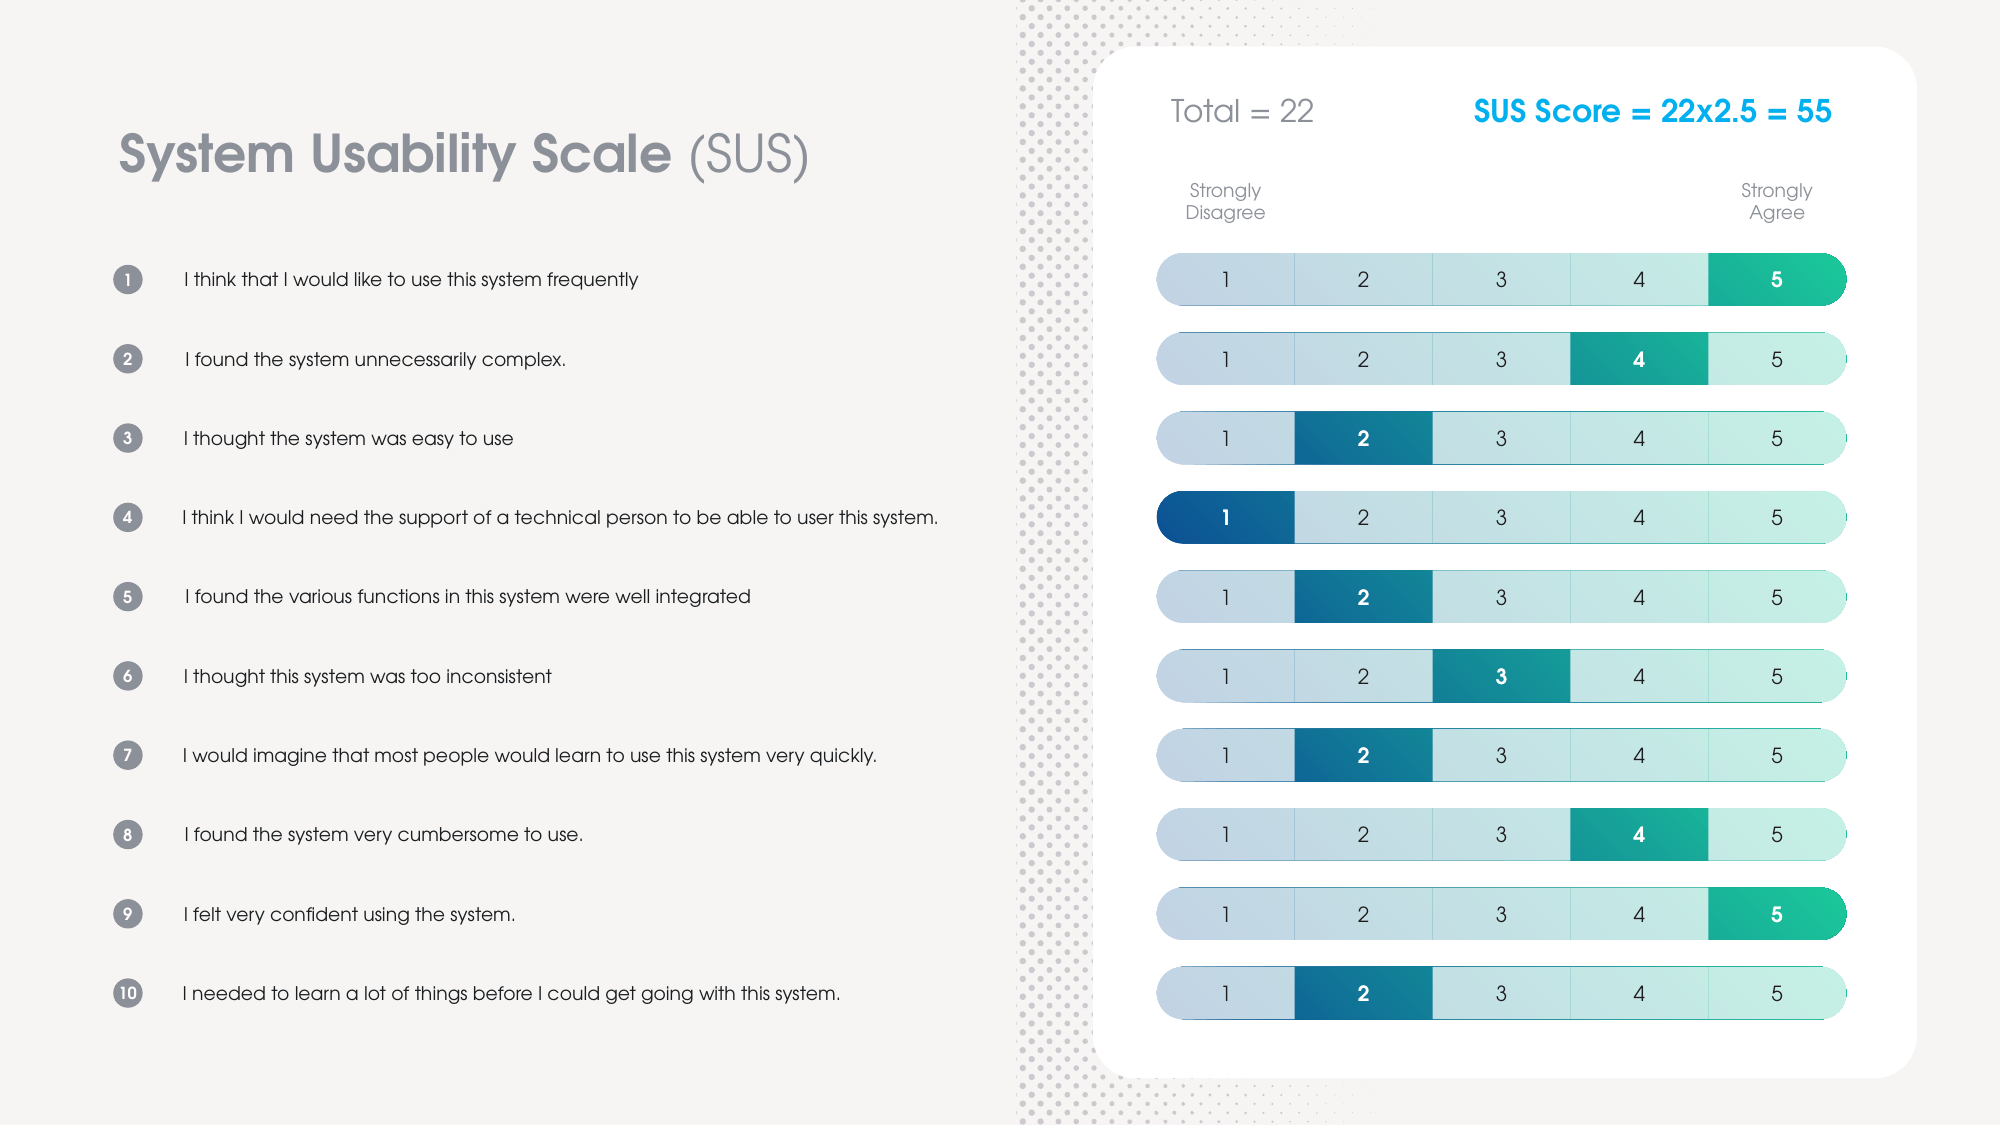

Total = 22
SUS Score = 22x2.5 = 55
System Usability Scale (SUS)
Strongly
Disagree
Strongly
Agree
1
2
3
4
5
1
2
3
4
5
1
2
3
4
5
1
2
3
4
5
1
2
3
4
5
1
2
3
4
5
1
2
3
4
5
1
2
3
4
5
1
2
3
4
5
1
2
3
4
5

1
2
3
4
5
I think that I would like to use this system frequently
1

1
2
3
4
5
I found the system unnecessarily complex.
2

1
2
3
4
5
I thought the system was easy to use
3

1
2
3
4
5
I think I would need the support of a technical person to be able to user this system.
4

1
2
3
4
5
I found the various functions in this system were well integrated
5

1
2
3
4
5
I thought this system was too inconsistent
6

1
2
3
4
5
I would imagine that most people would learn to use this system very quickly.
7

1
2
3
4
5
I found the system very cumbersome to use.
8

1
2
3
4
5
I felt very confident using the system.
9

1
2
3
4
5
I needed to learn a lot of things before I could get going with this system.
10